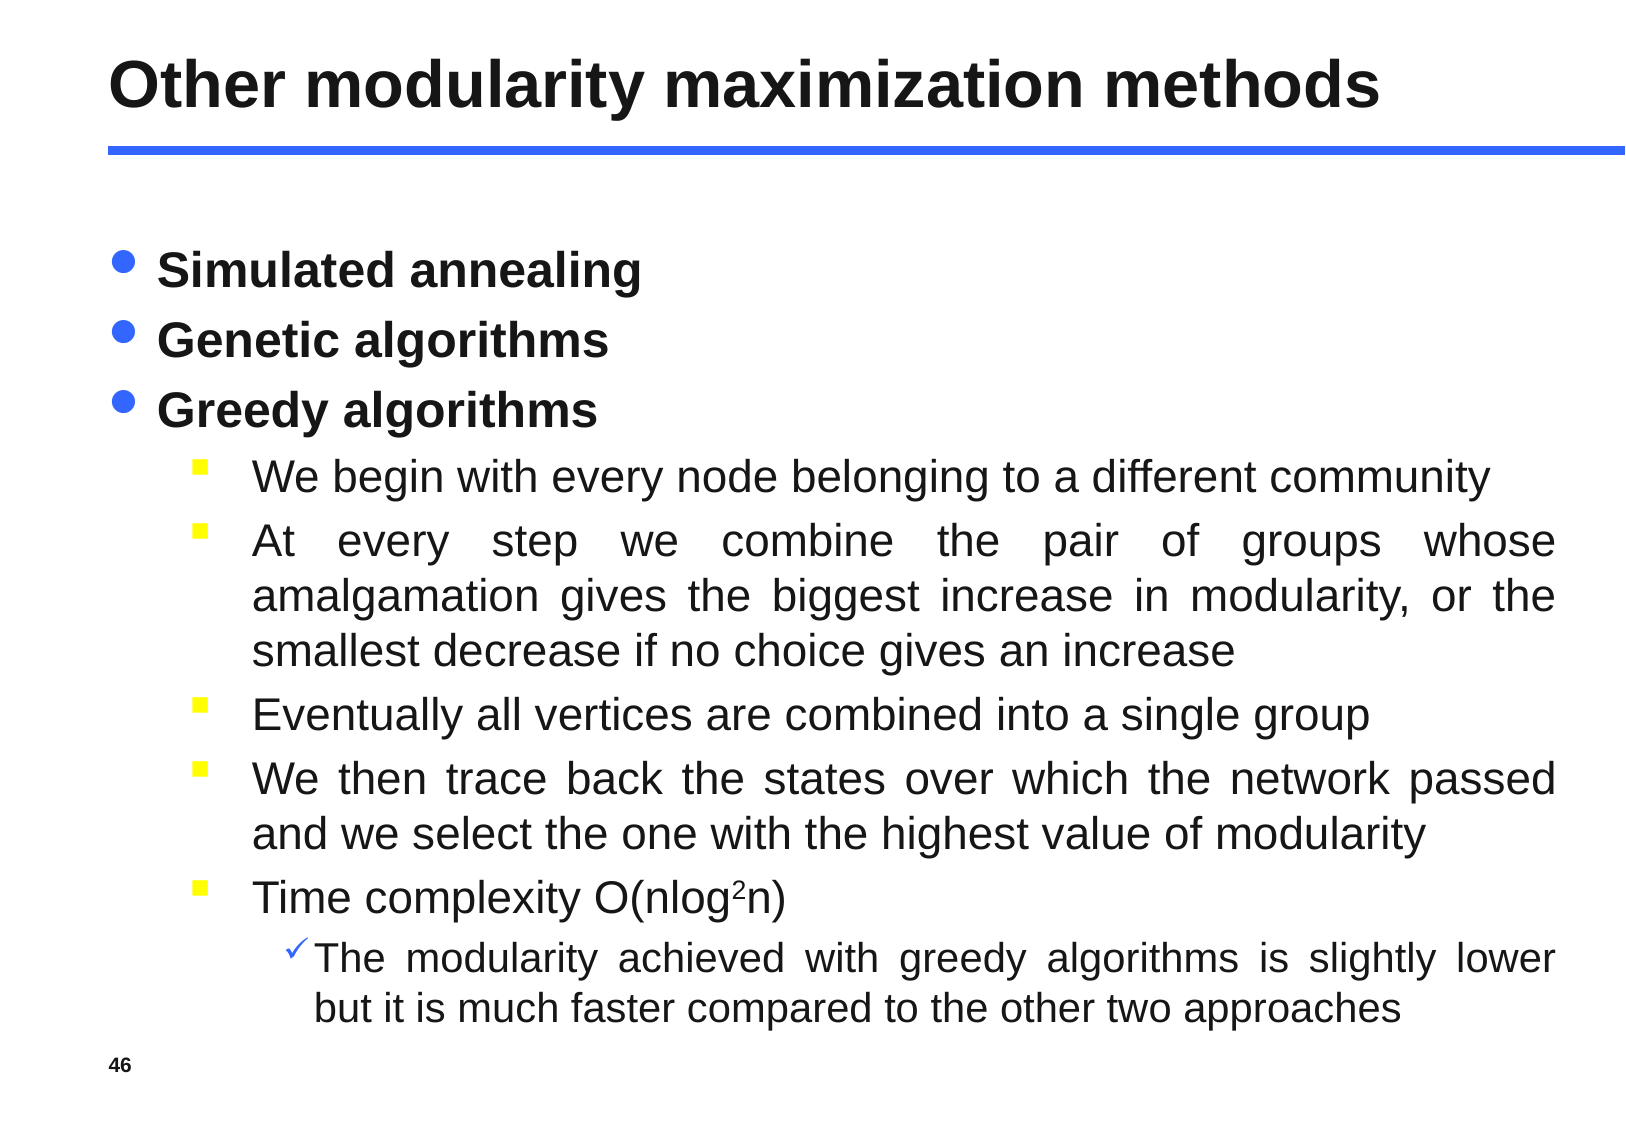

# Other modularity maximization methods
Simulated annealing
Genetic algorithms
Greedy algorithms
We begin with every node belonging to a different community
At every step we combine the pair of groups whose amalgamation gives the biggest increase in modularity, or the smallest decrease if no choice gives an increase
Eventually all vertices are combined into a single group
We then trace back the states over which the network passed and we select the one with the highest value of modularity
Time complexity O(nlog2n)
The modularity achieved with greedy algorithms is slightly lower but it is much faster compared to the other two approaches
46